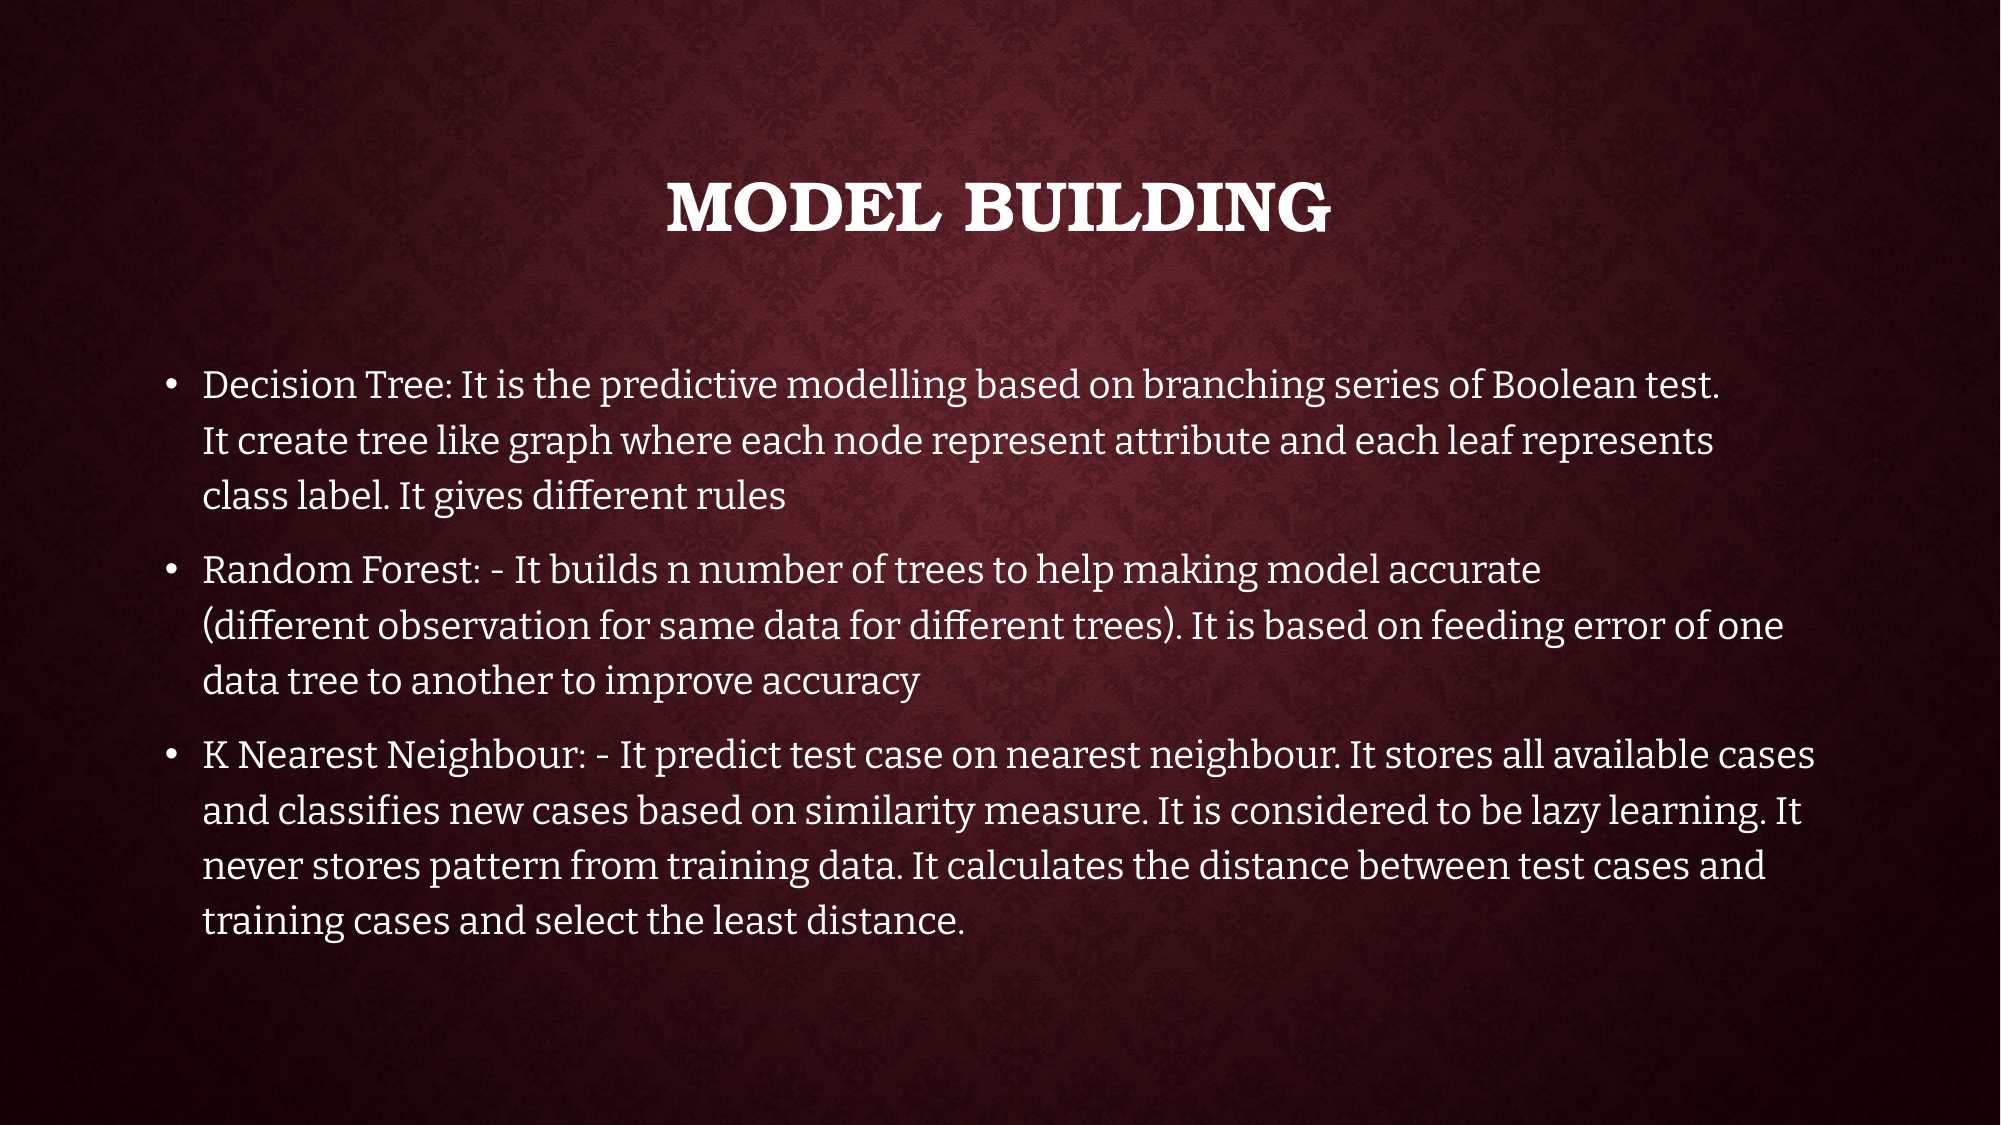

# MODEL BUILDING
Decision Tree: It is the predictive modelling based on branching series of Boolean test. It create tree like graph where each node represent attribute and each leaf represents class label. It gives different rules
Random Forest: - It builds n number of trees to help making model accurate (different observation for same data for different trees). It is based on feeding error of one data tree to another to improve accuracy
K Nearest Neighbour: - It predict test case on nearest neighbour. It stores all available cases and classifies new cases based on similarity measure. It is considered to be lazy learning. It never stores pattern from training data. It calculates the distance between test cases and training cases and select the least distance.